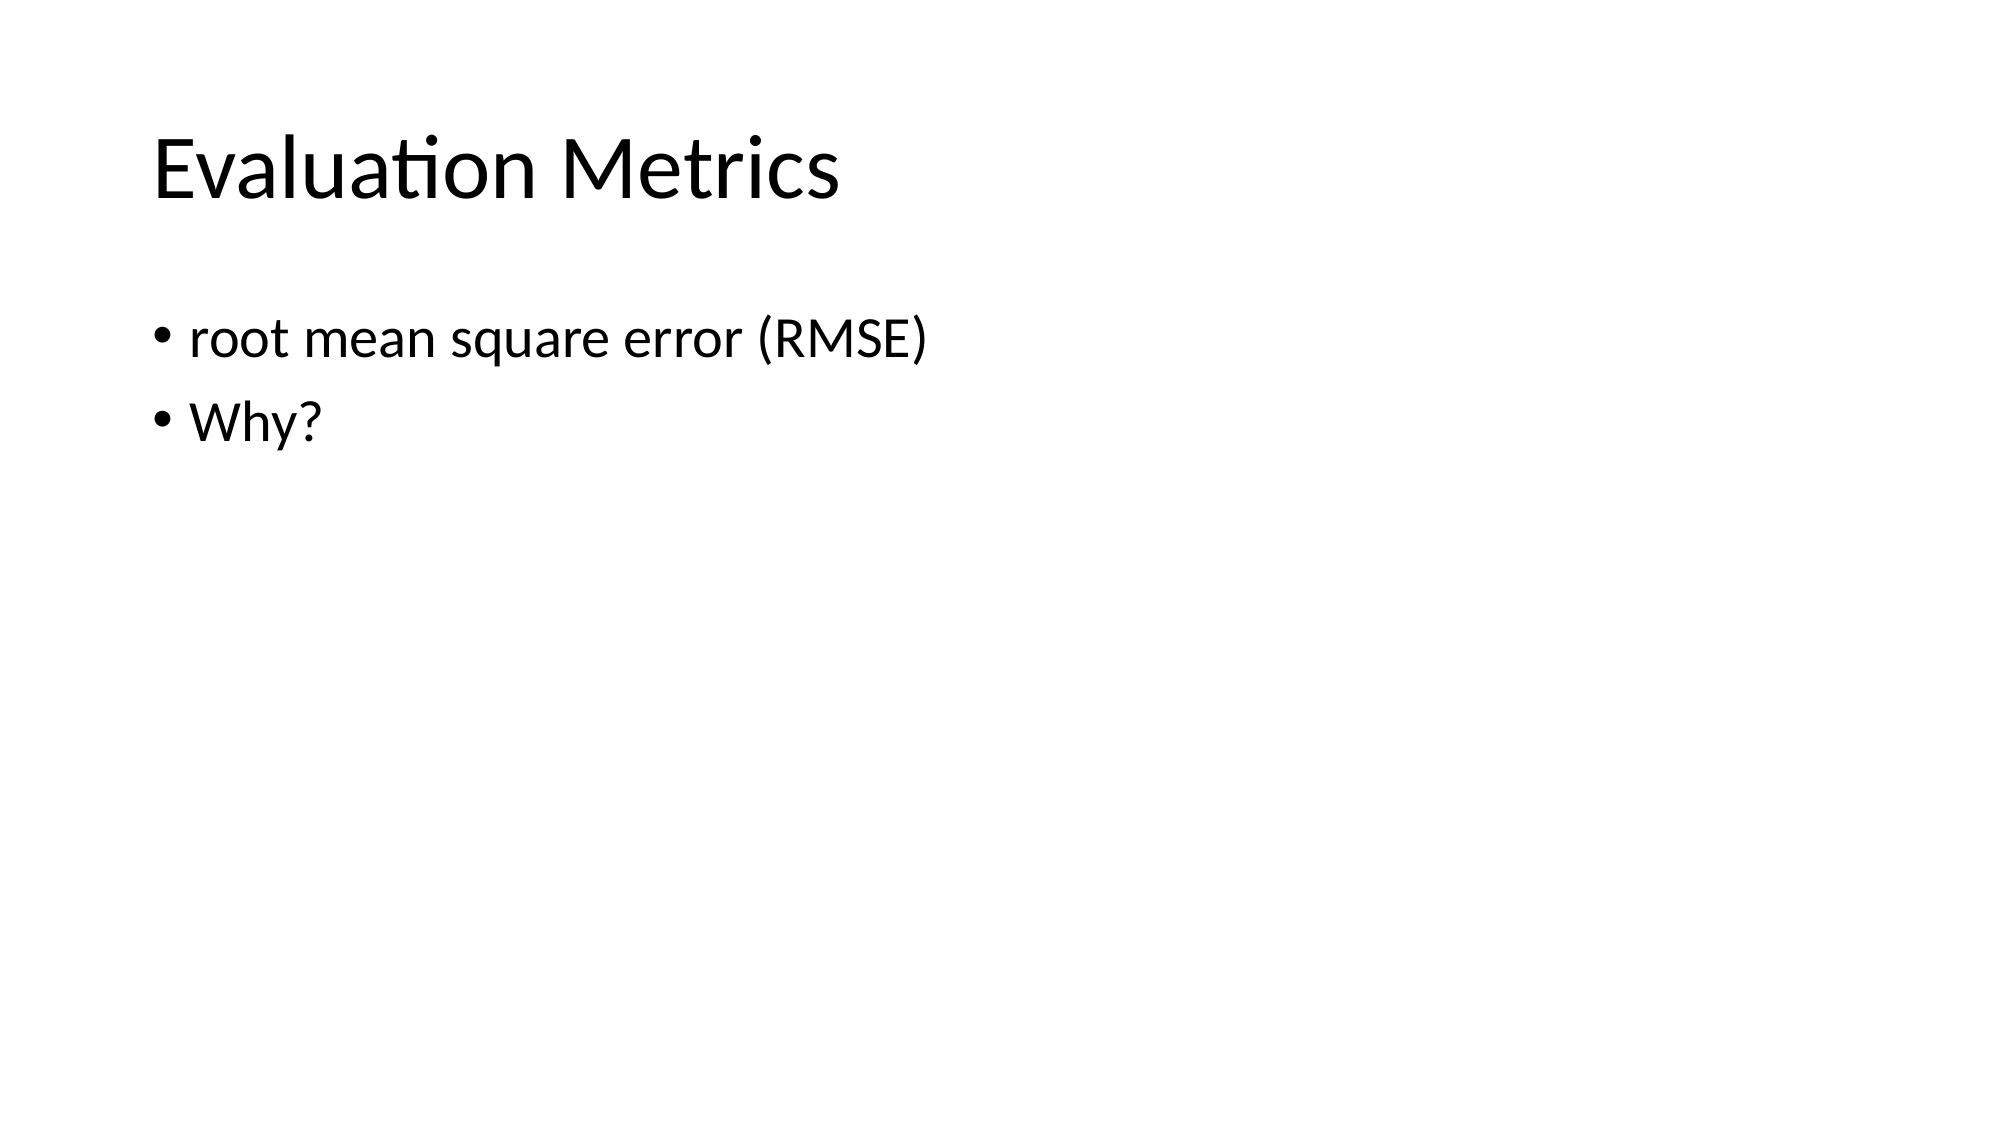

# Evaluation Metrics
root mean square error (RMSE)
Why?